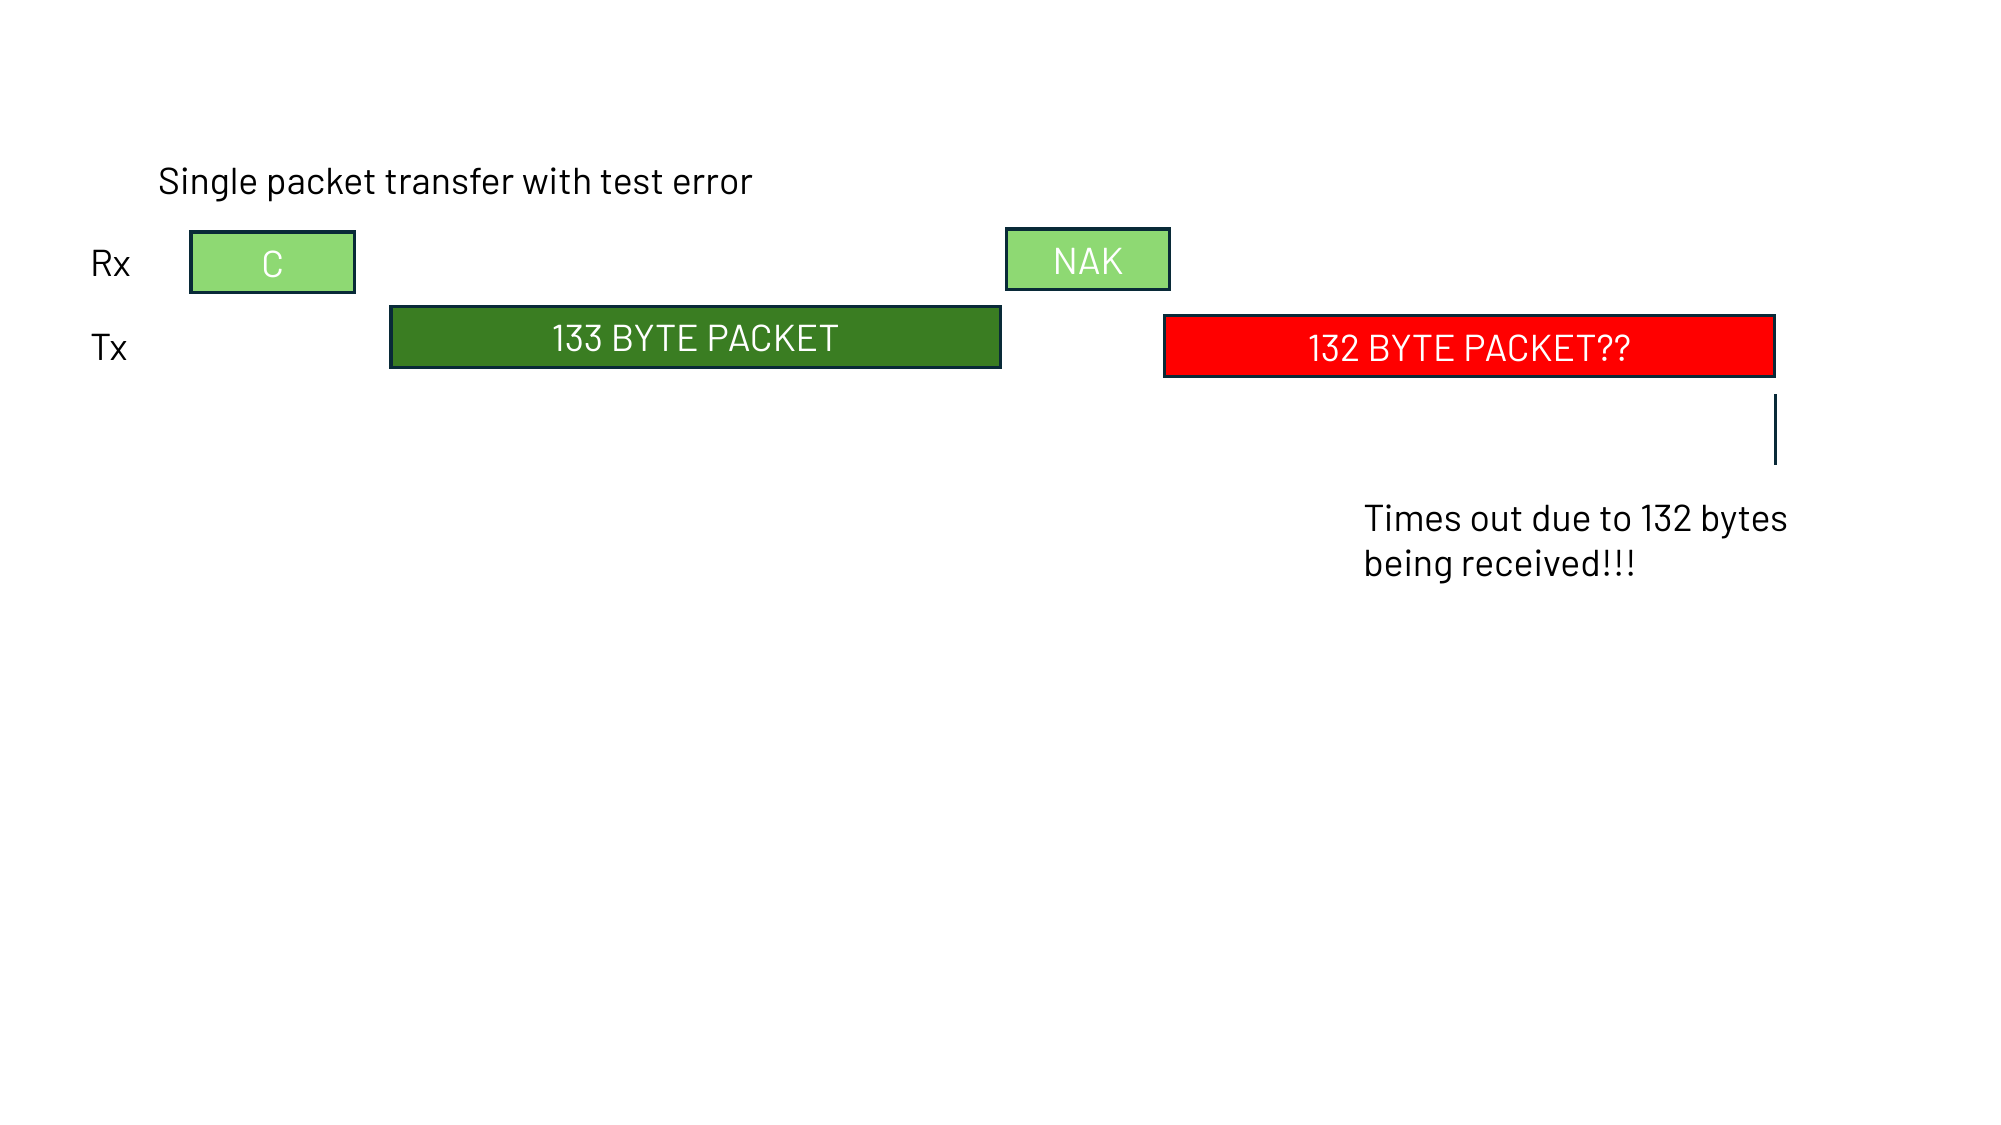

Single packet transfer with test error
NAK
Rx
C
133 BYTE PACKET
Tx
132 BYTE PACKET??

Times out due to 132 bytes being received!!!